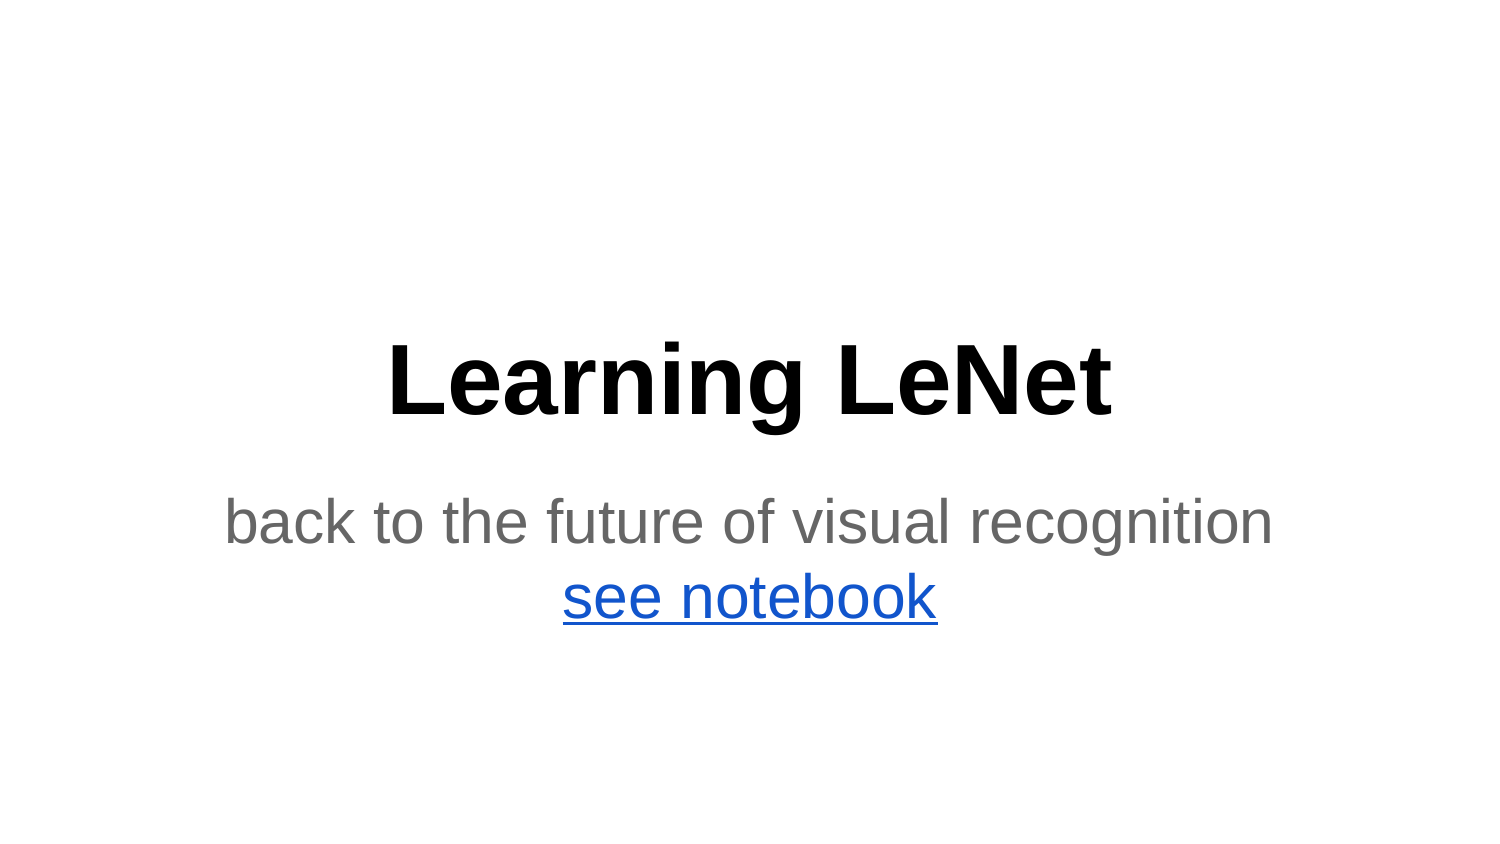

# Learning LeNet
back to the future of visual recognition
see notebook